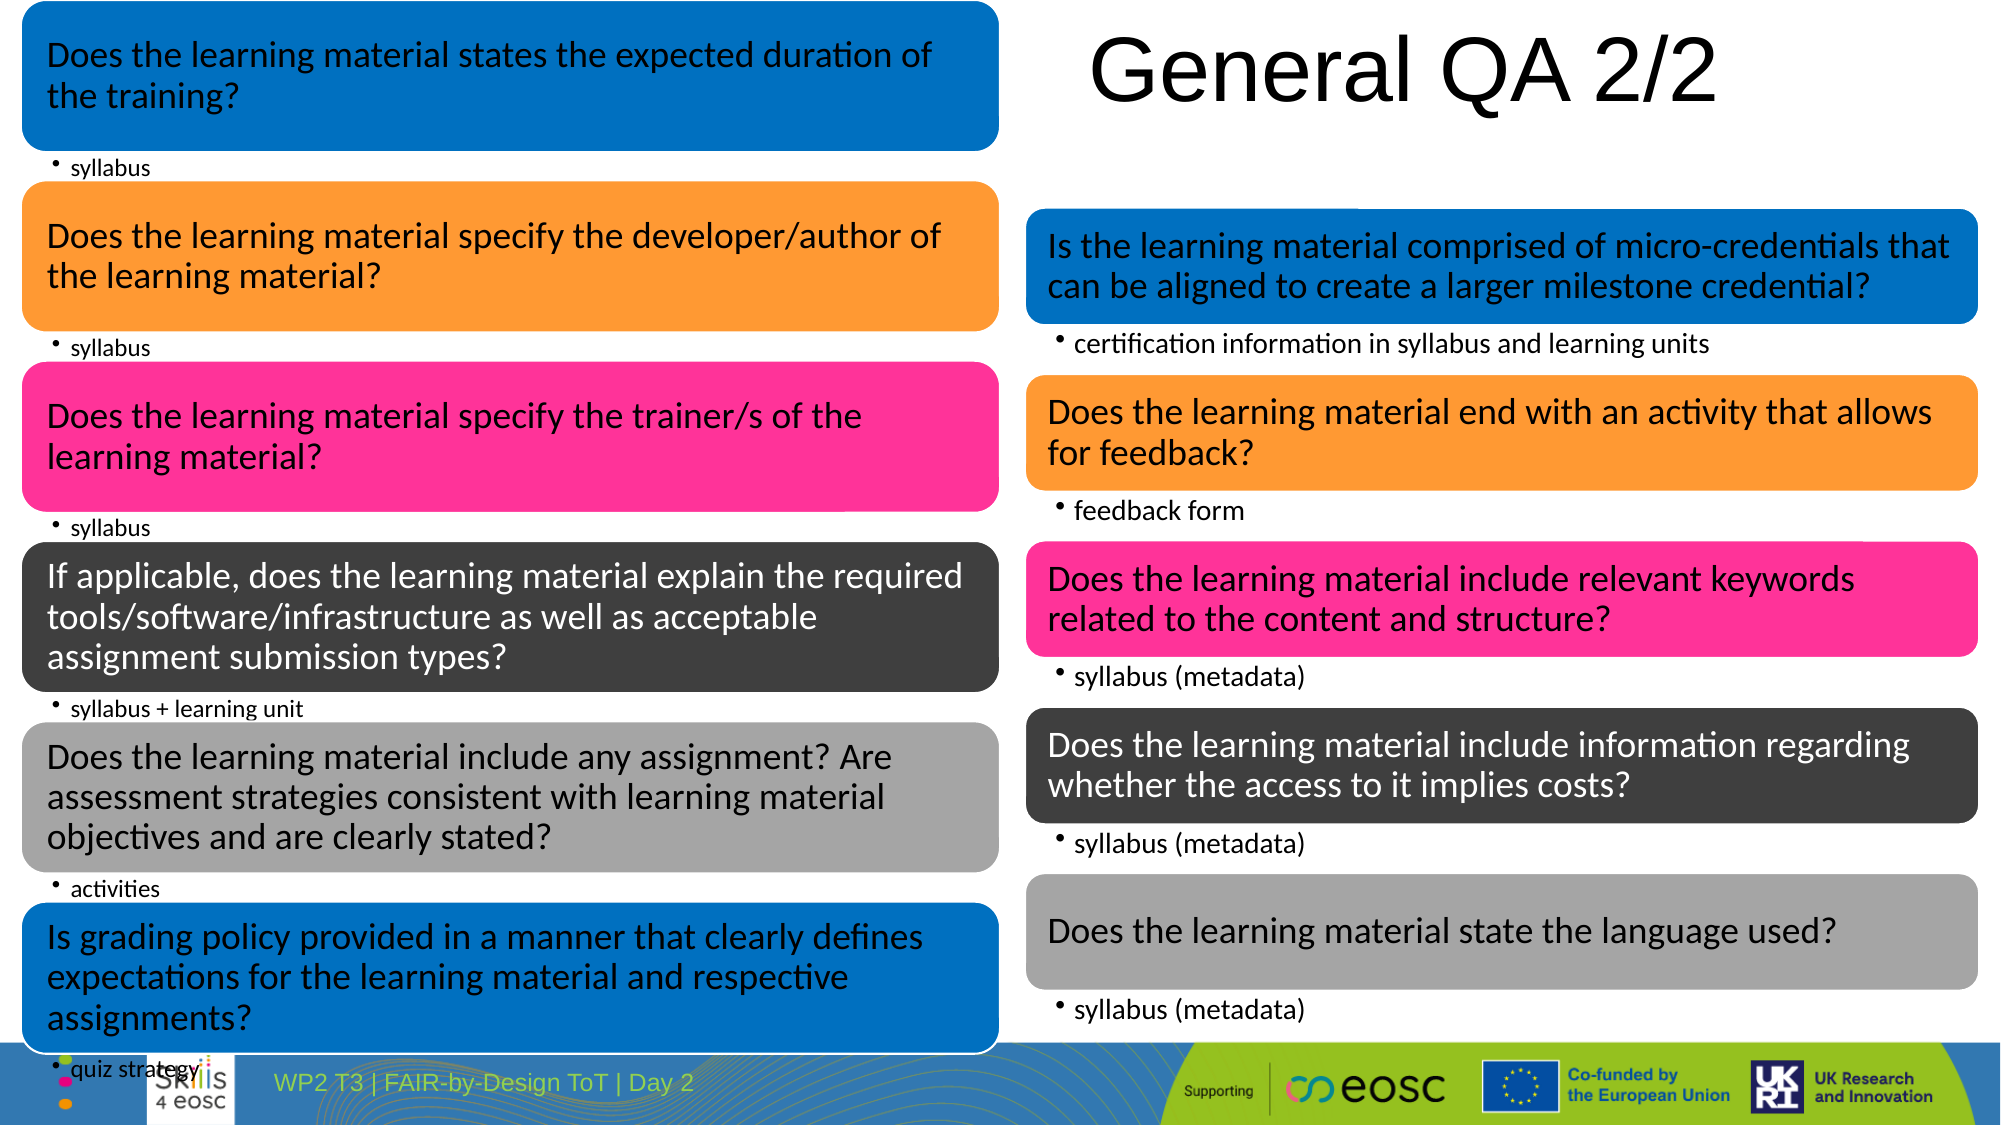

# General QA 2/2
Does the learning material states the expected duration of the training?
syllabus
Does the learning material specify the developer/author of the learning material?
syllabus
Does the learning material specify the trainer/s of the learning material?
syllabus
If applicable, does the learning material explain the required tools/software/infrastructure as well as acceptable assignment submission types?
syllabus + learning unit
Does the learning material include any assignment? Are assessment strategies consistent with learning material objectives and are clearly stated?
activities
Is grading policy provided in a manner that clearly defines expectations for the learning material and respective assignments?
quiz strategy
Is the learning material comprised of micro-credentials that can be aligned to create a larger milestone credential?
certification information in syllabus and learning units
Does the learning material end with an activity that allows for feedback?
feedback form
Does the learning material include relevant keywords related to the content and structure?
syllabus (metadata)
Does the learning material include information regarding whether the access to it implies costs?
syllabus (metadata)
Does the learning material state the language used?
syllabus (metadata)
WP2 T3 | FAIR-by-Design ToT | Day 2